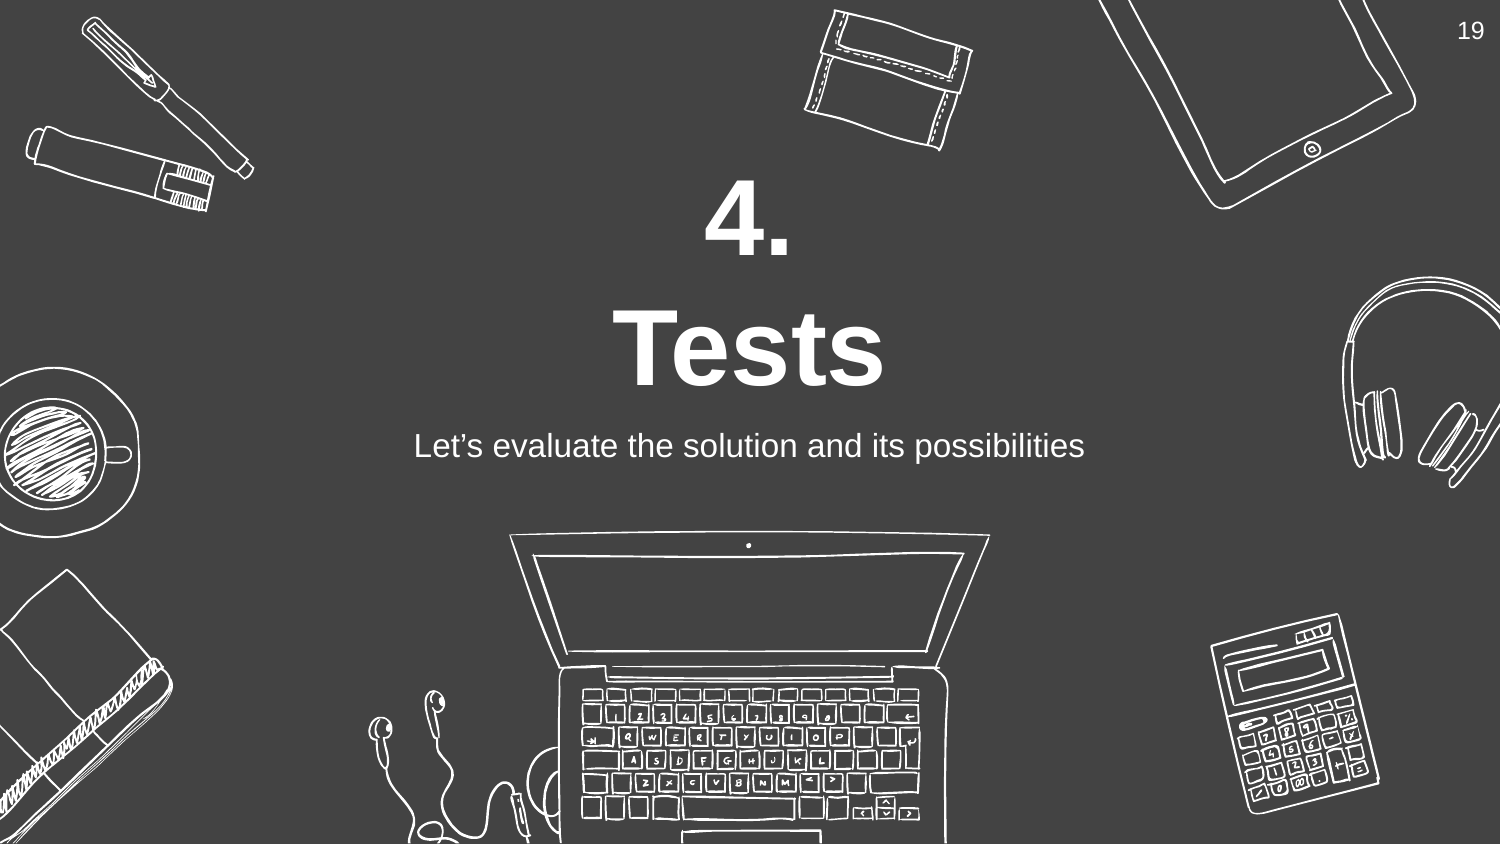

19
# 4.
Tests
Let’s evaluate the solution and its possibilities